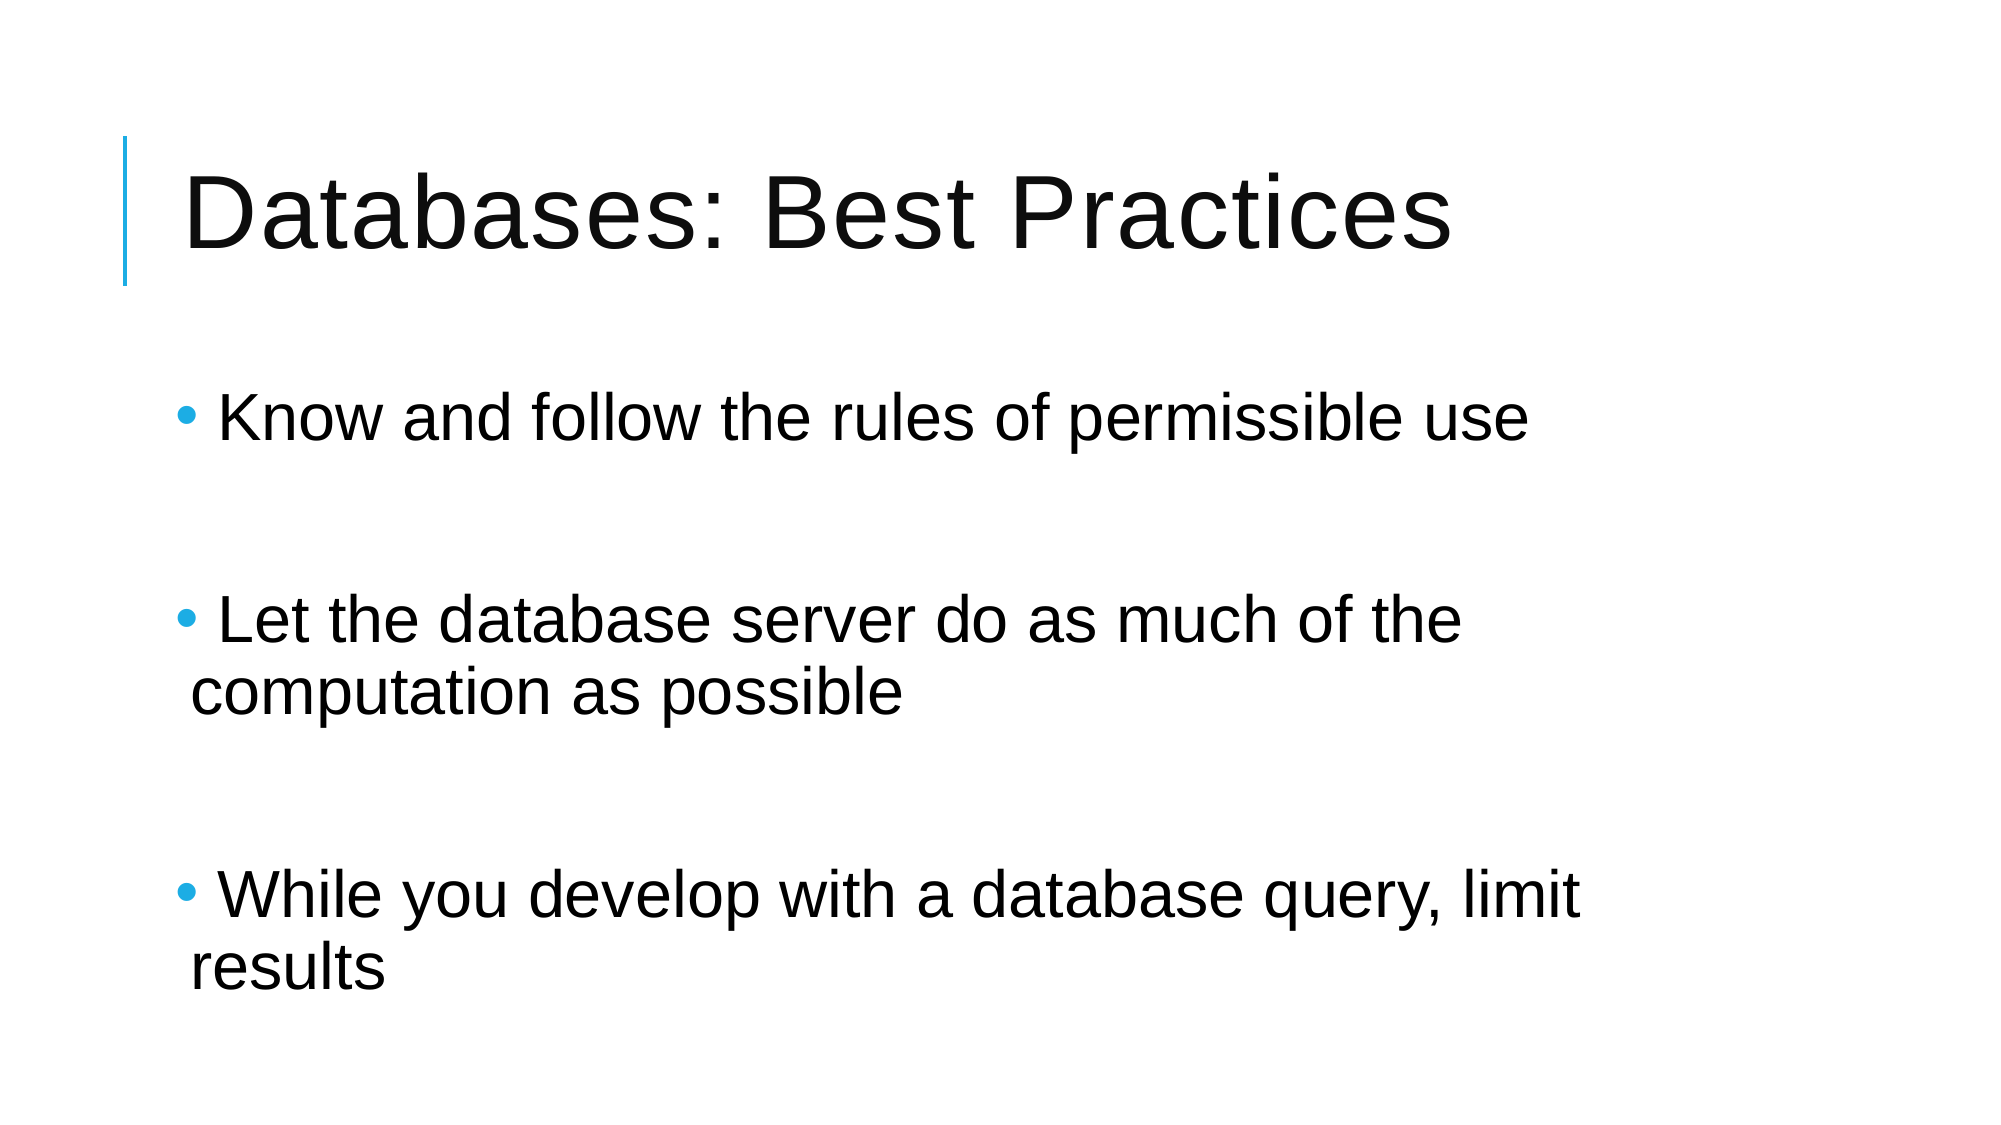

# Databases: Best Practices
 Know and follow the rules of permissible use

 Let the database server do as much of the computation as possible

 While you develop with a database query, limit results